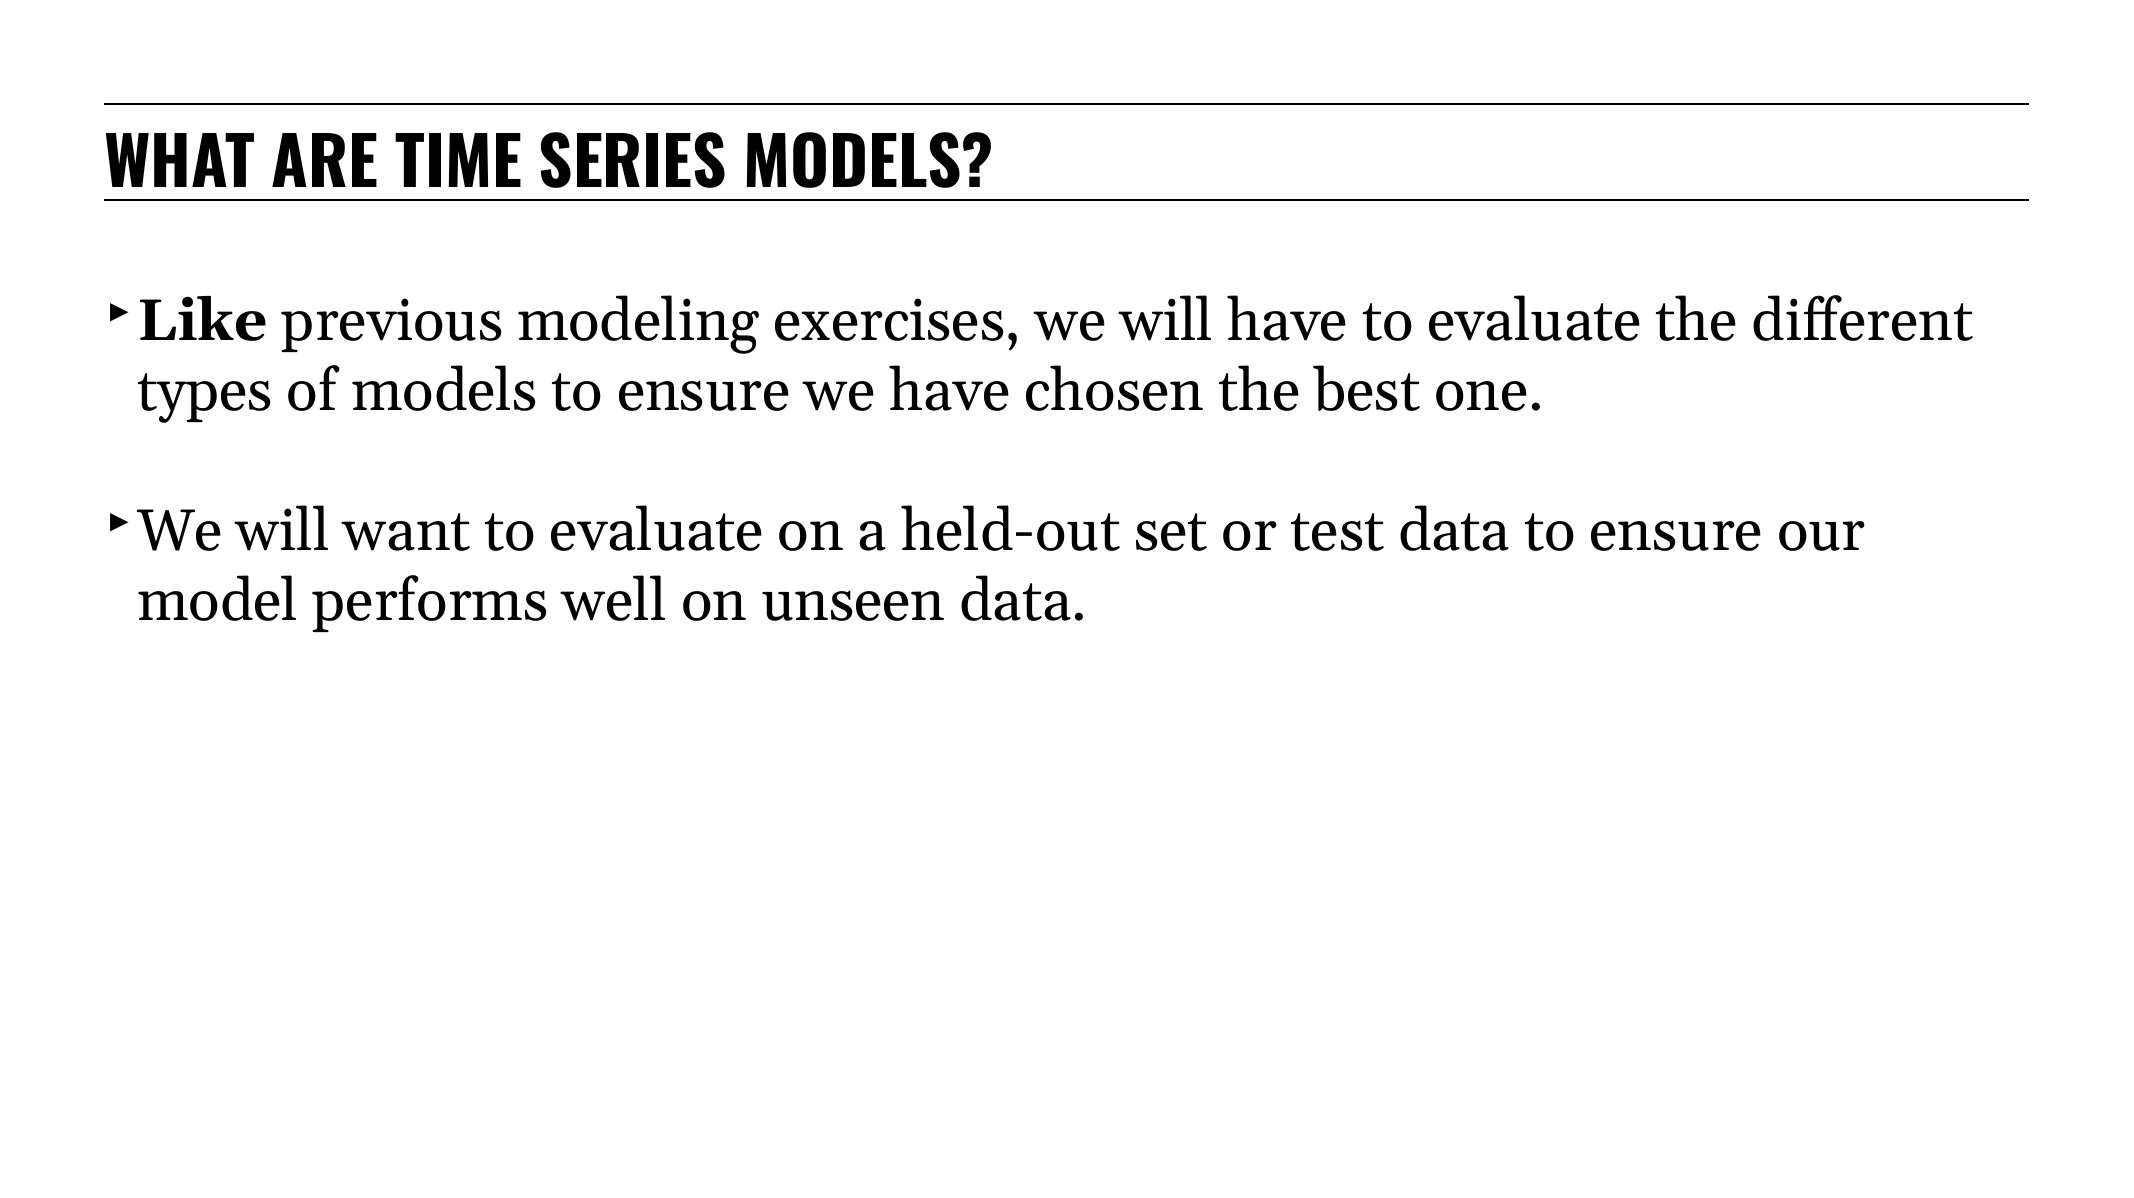

WHAT ARE TIME SERIES MODELS?

Like previous modeling exercises, we will have to evaluate the different types of models to ensure we have chosen the best one.

We will want to evaluate on a held-out set or test data to ensure our model performs well on unseen data.